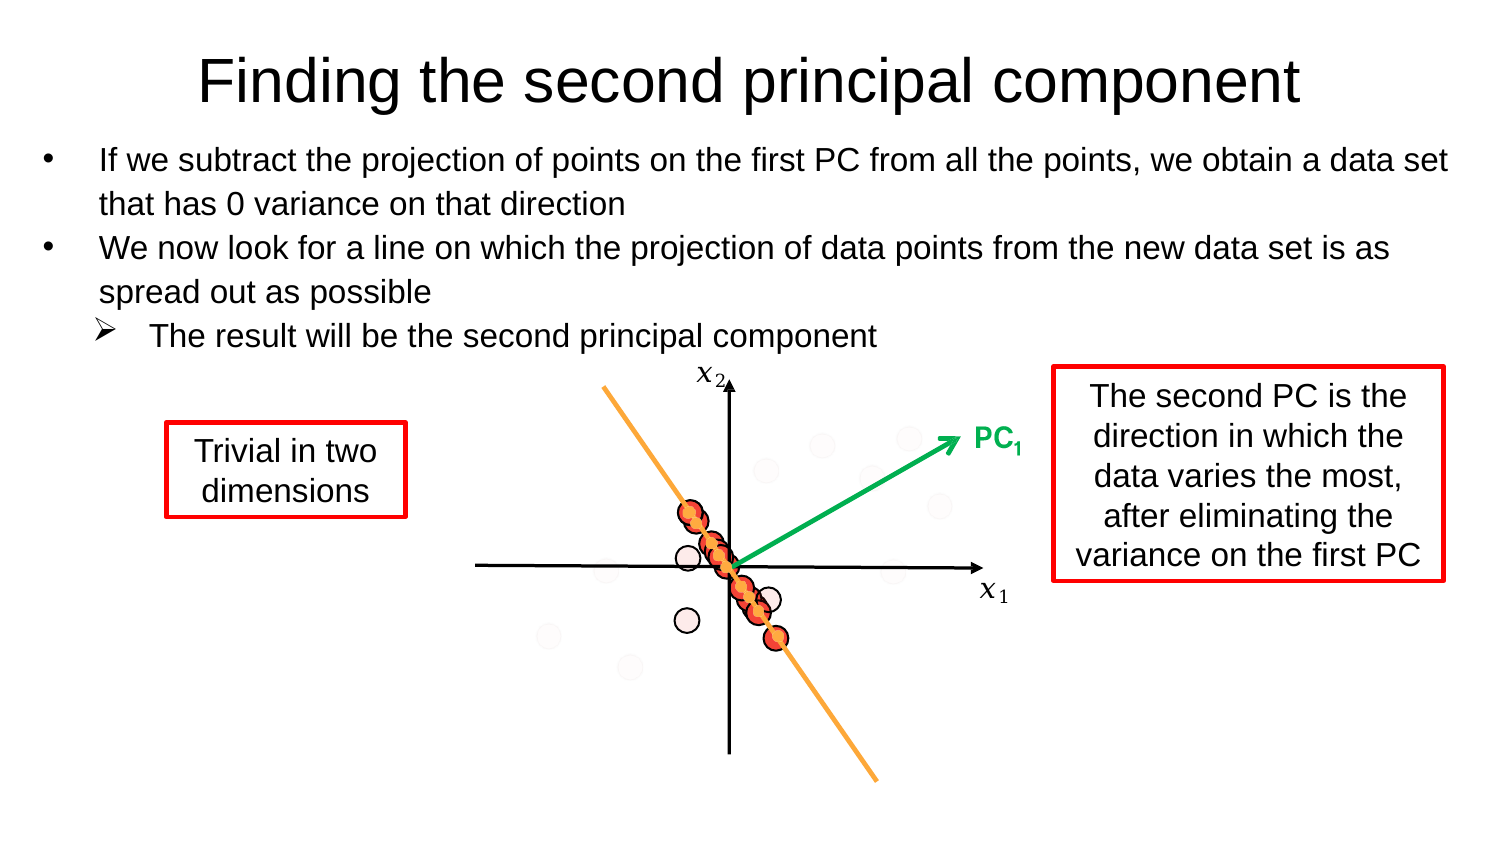

Finding the second principal component
If we subtract the projection of points on the first PC from all the points, we obtain a data set that has 0 variance on that direction
We now look for a line on which the projection of data points from the new data set is as spread out as possible
The result will be the second principal component
𝑥2
The second PC is the direction in which the data varies the most, after eliminating the variance on the first PC

Trivial in two dimensions

𝑥1